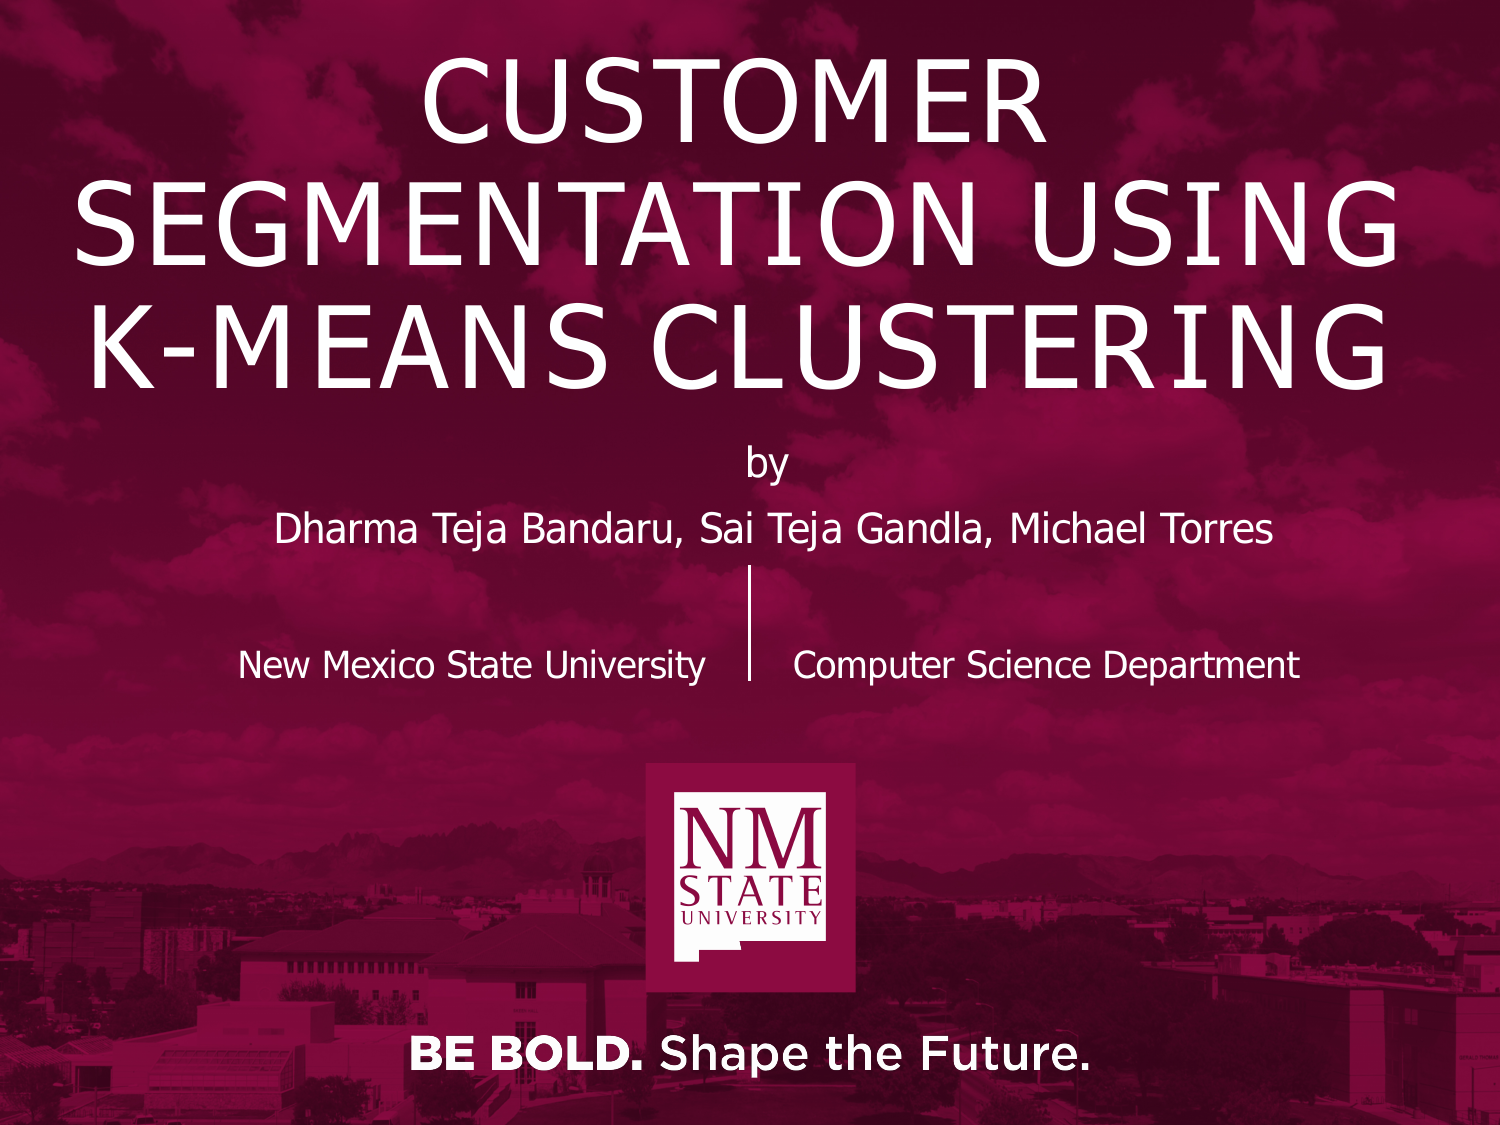

# CUSTOMER SEGMENTATION USING K-MEANS CLUSTERING
by
 Dharma Teja Bandaru, Sai Teja Gandla, Michael Torres
Computer Science Department
New Mexico State University